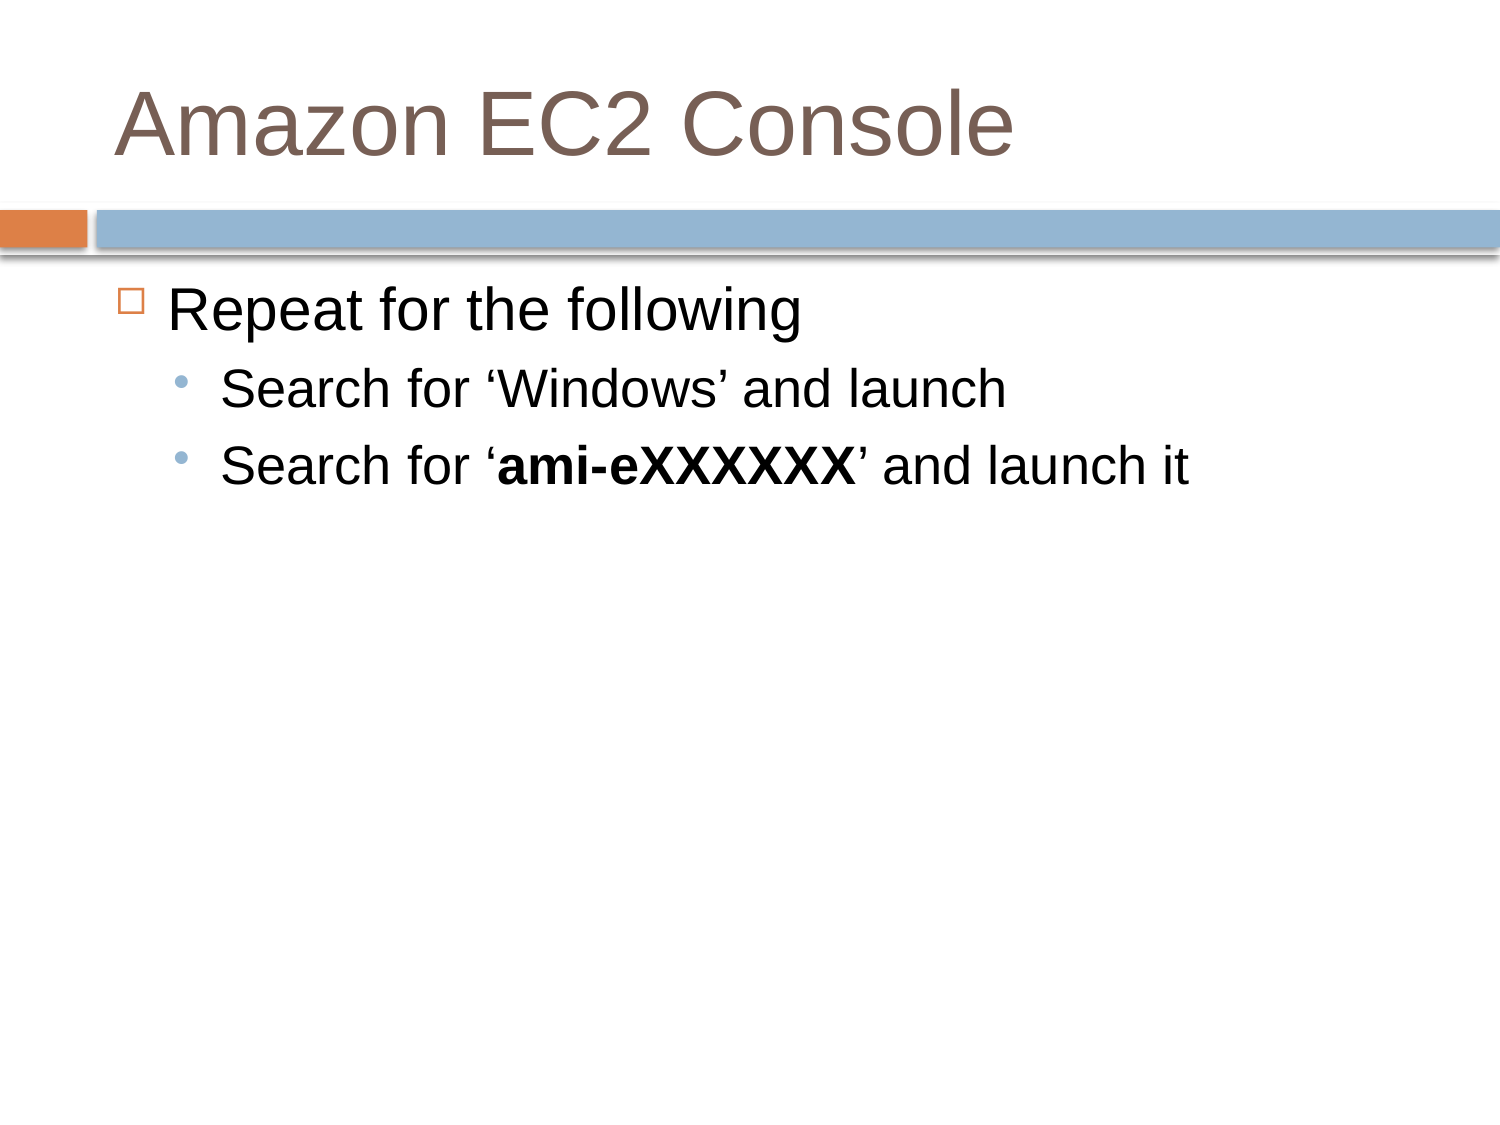

# Amazon EC2 Console
Repeat for the following
Search for ‘Windows’ and launch
Search for ‘ami-eXXXXXX’ and launch it